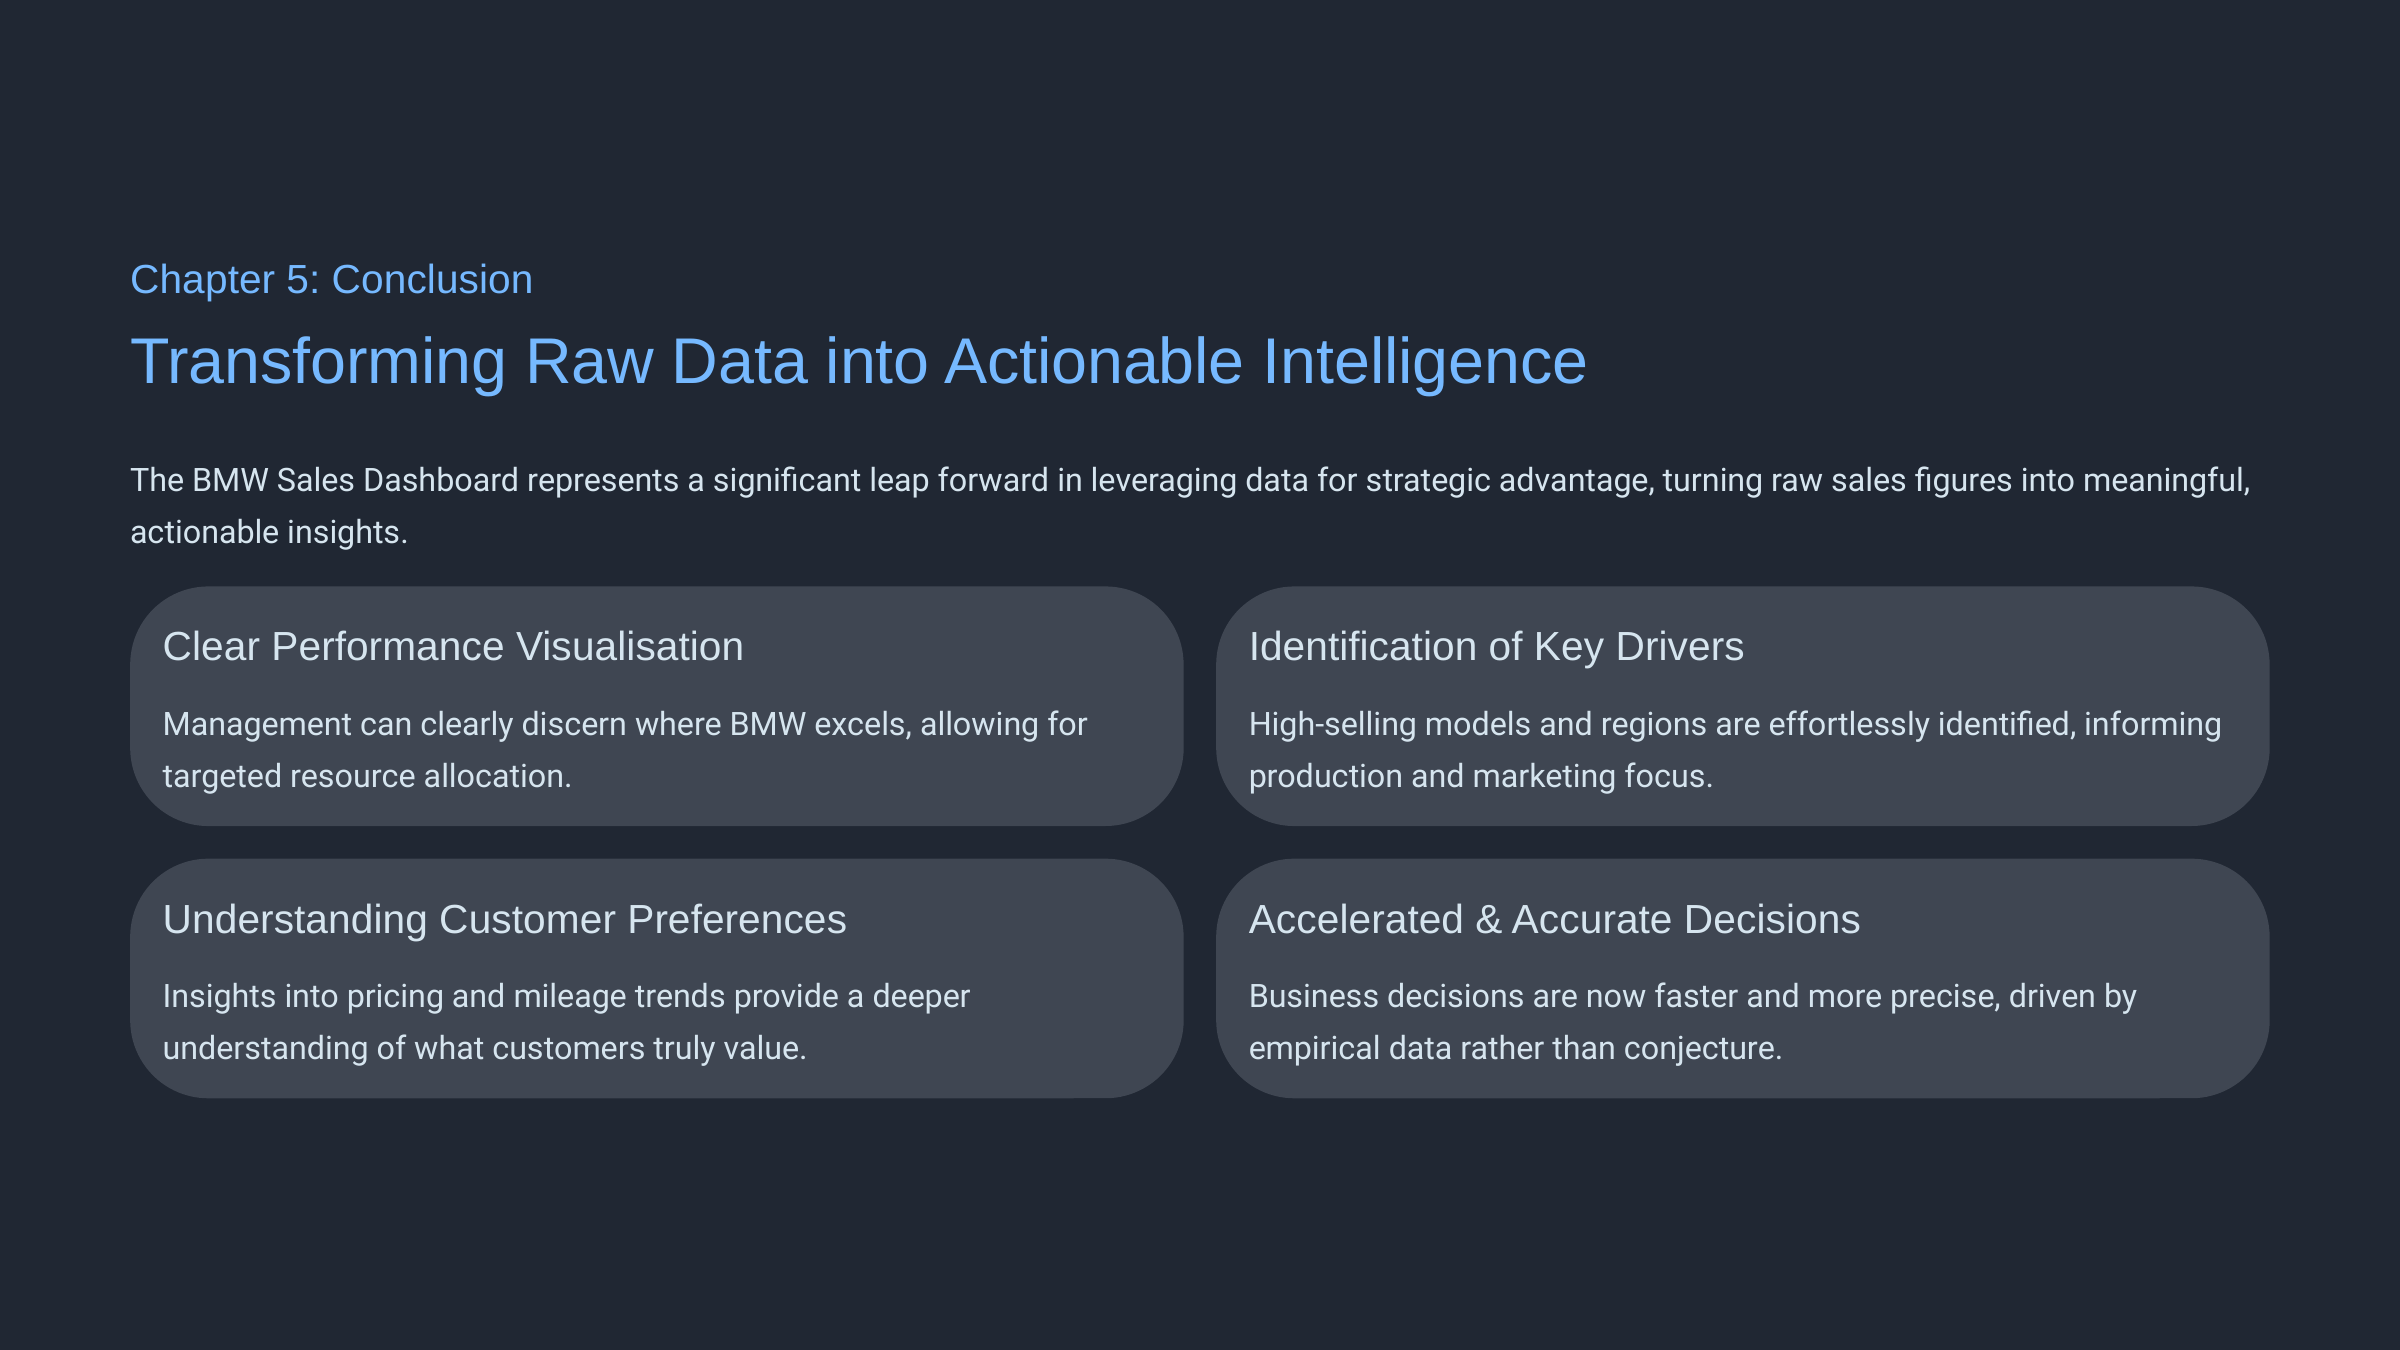

Chapter 5: Conclusion
Transforming Raw Data into Actionable Intelligence
The BMW Sales Dashboard represents a significant leap forward in leveraging data for strategic advantage, turning raw sales figures into meaningful, actionable insights.

Clear Performance Visualisation
Identification of Key Drivers
Management can clearly discern where BMW excels, allowing for targeted resource allocation.
High-selling models and regions are effortlessly identified, informing production and marketing focus.

Understanding Customer Preferences
Accelerated & Accurate Decisions
Insights into pricing and mileage trends provide a deeper understanding of what customers truly value.
Business decisions are now faster and more precise, driven by empirical data rather than conjecture.